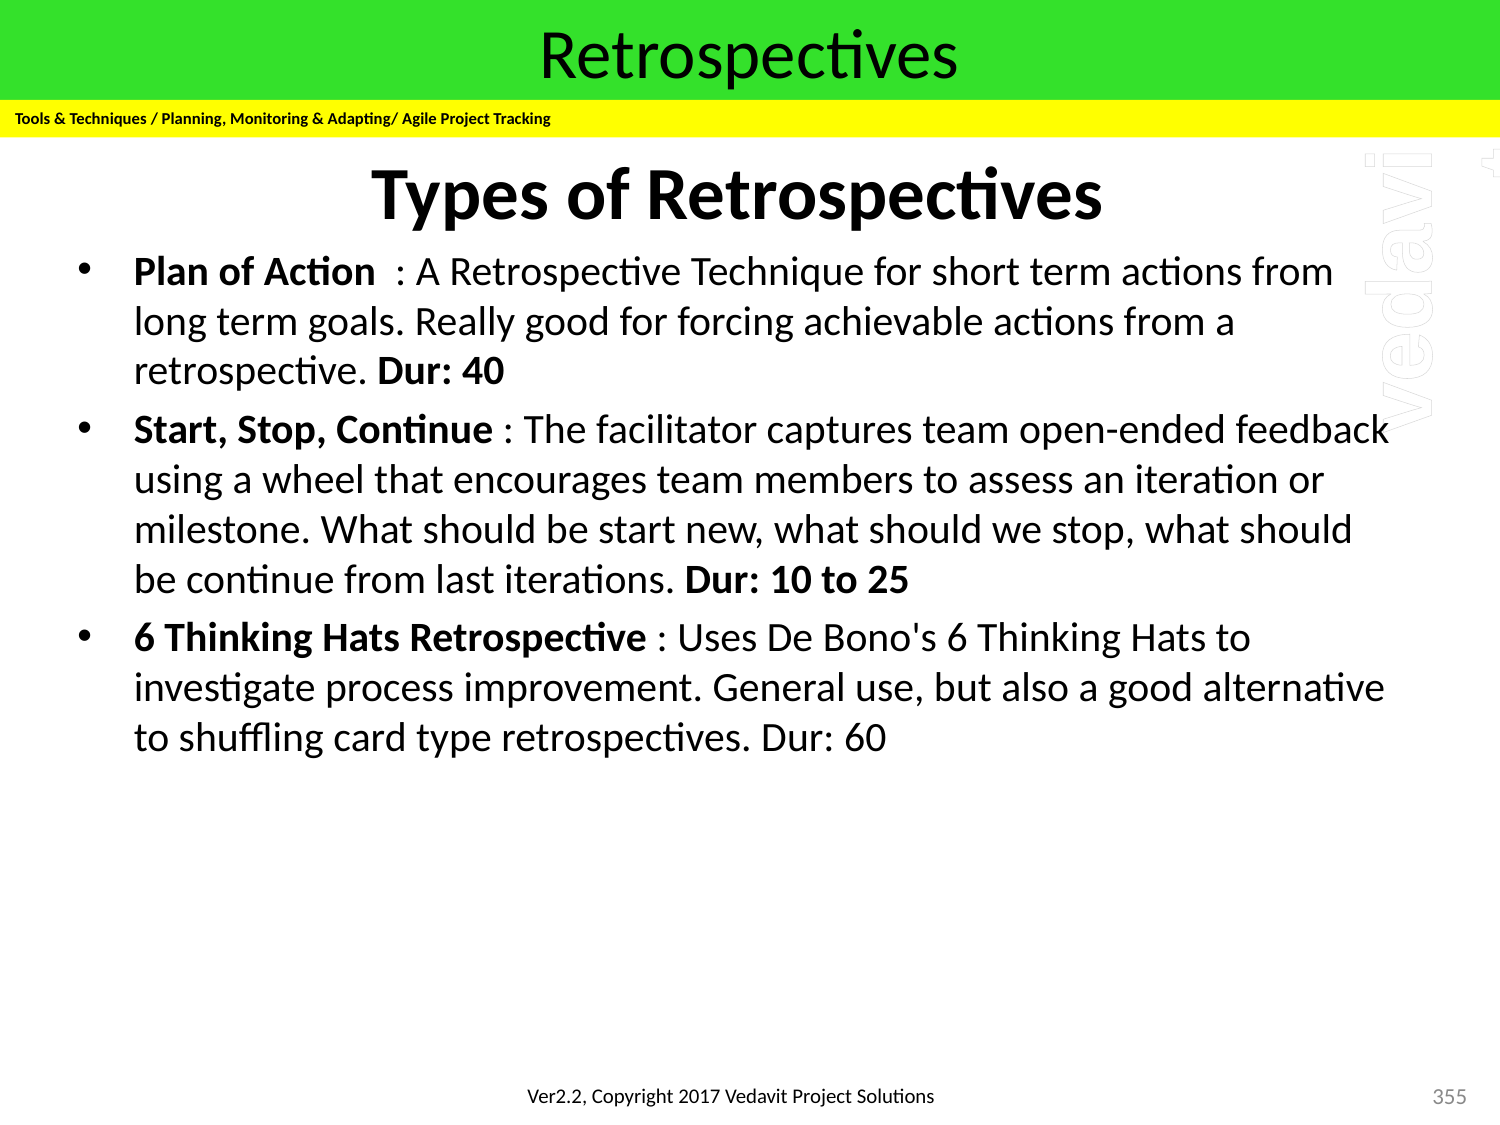

# Retrospectives
Tools & Techniques / Planning, Monitoring & Adapting/ Agile Project Tracking

Types of Retrospectives
Plan of Action  : A Retrospective Technique for short term actions from long term goals. Really good for forcing achievable actions from a retrospective. Dur: 40
Start, Stop, Continue : The facilitator captures team open-ended feedback using a wheel that encourages team members to assess an iteration or milestone. What should be start new, what should we stop, what should be continue from last iterations. Dur: 10 to 25
6 Thinking Hats Retrospective : Uses De Bono's 6 Thinking Hats to investigate process improvement. General use, but also a good alternative to shuffling card type retrospectives. Dur: 60

355